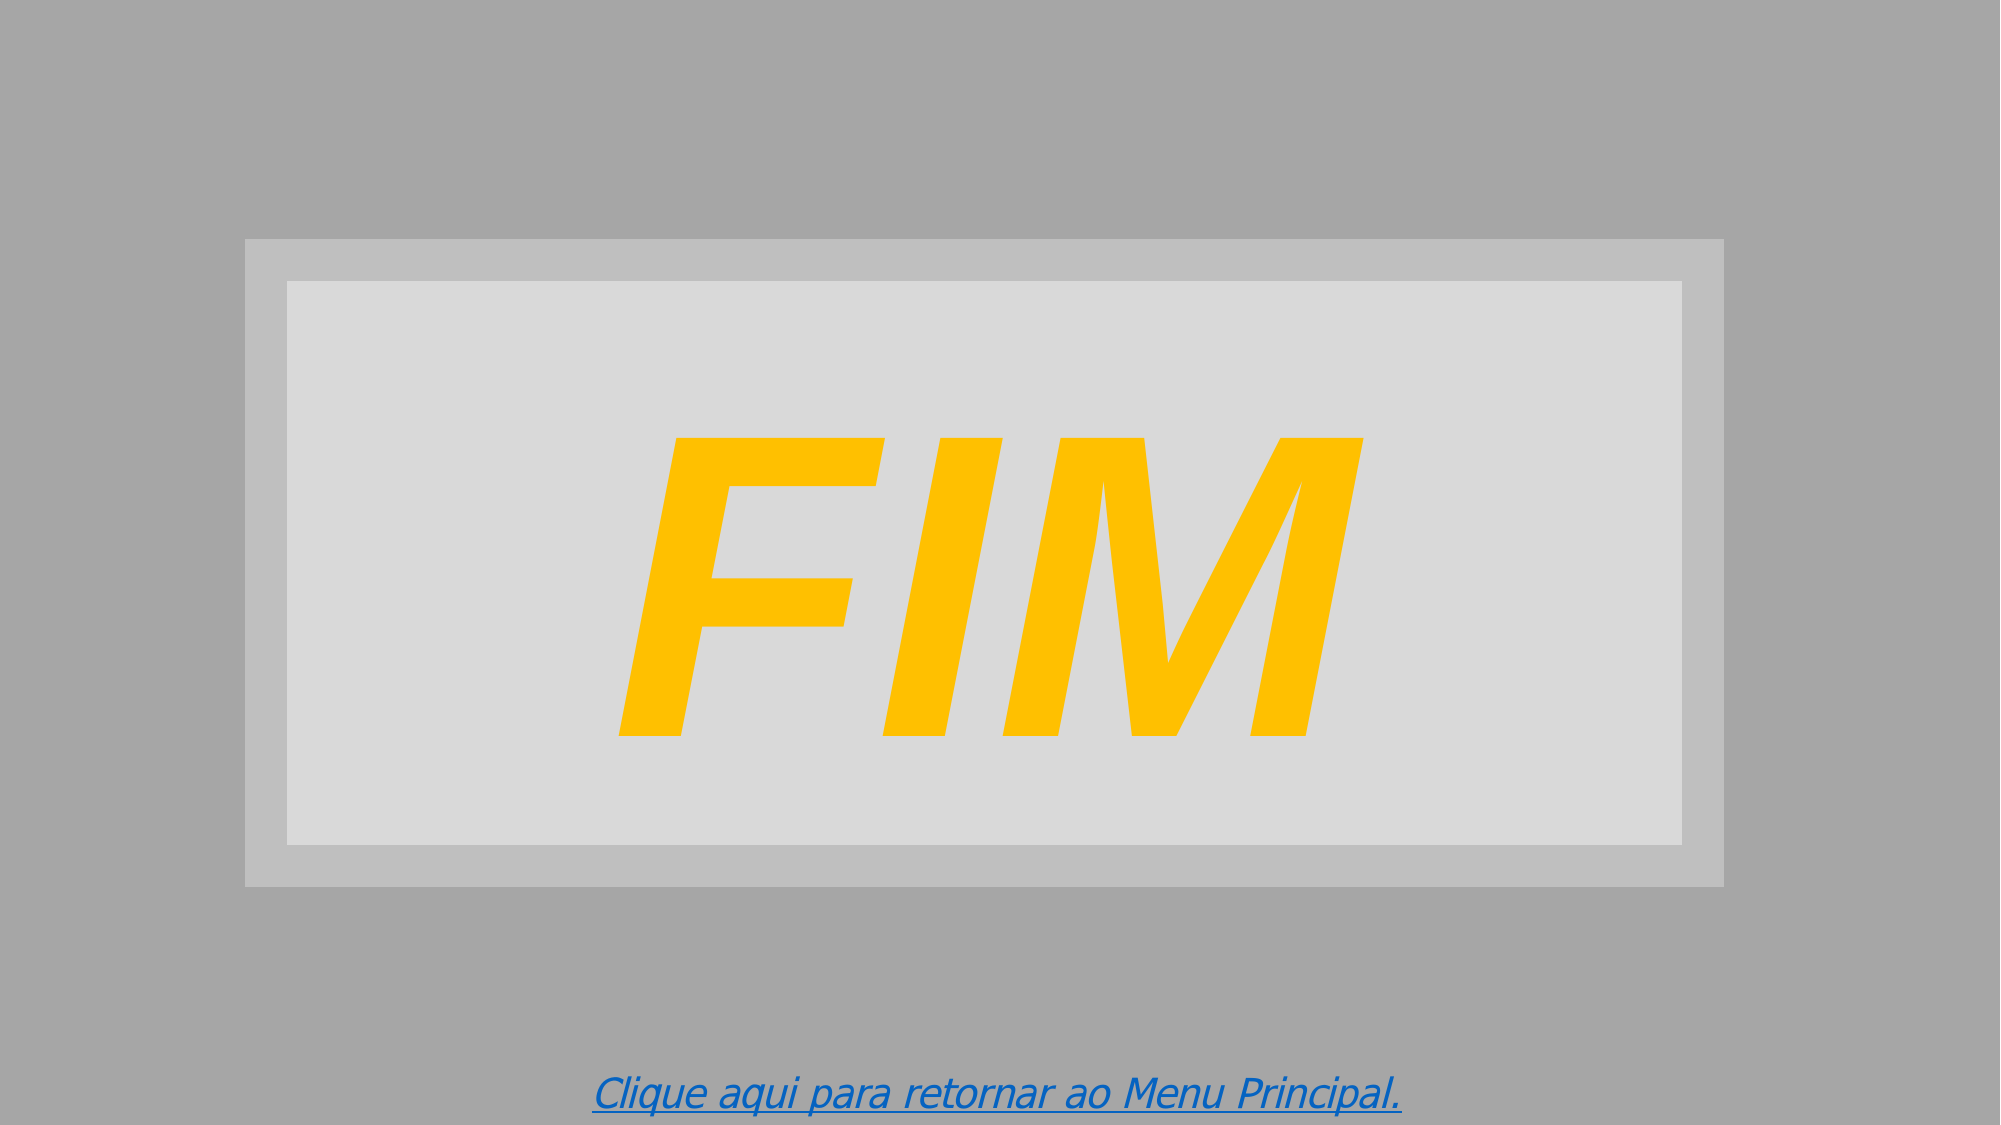

FIM
Clique aqui para retornar ao Menu Principal.